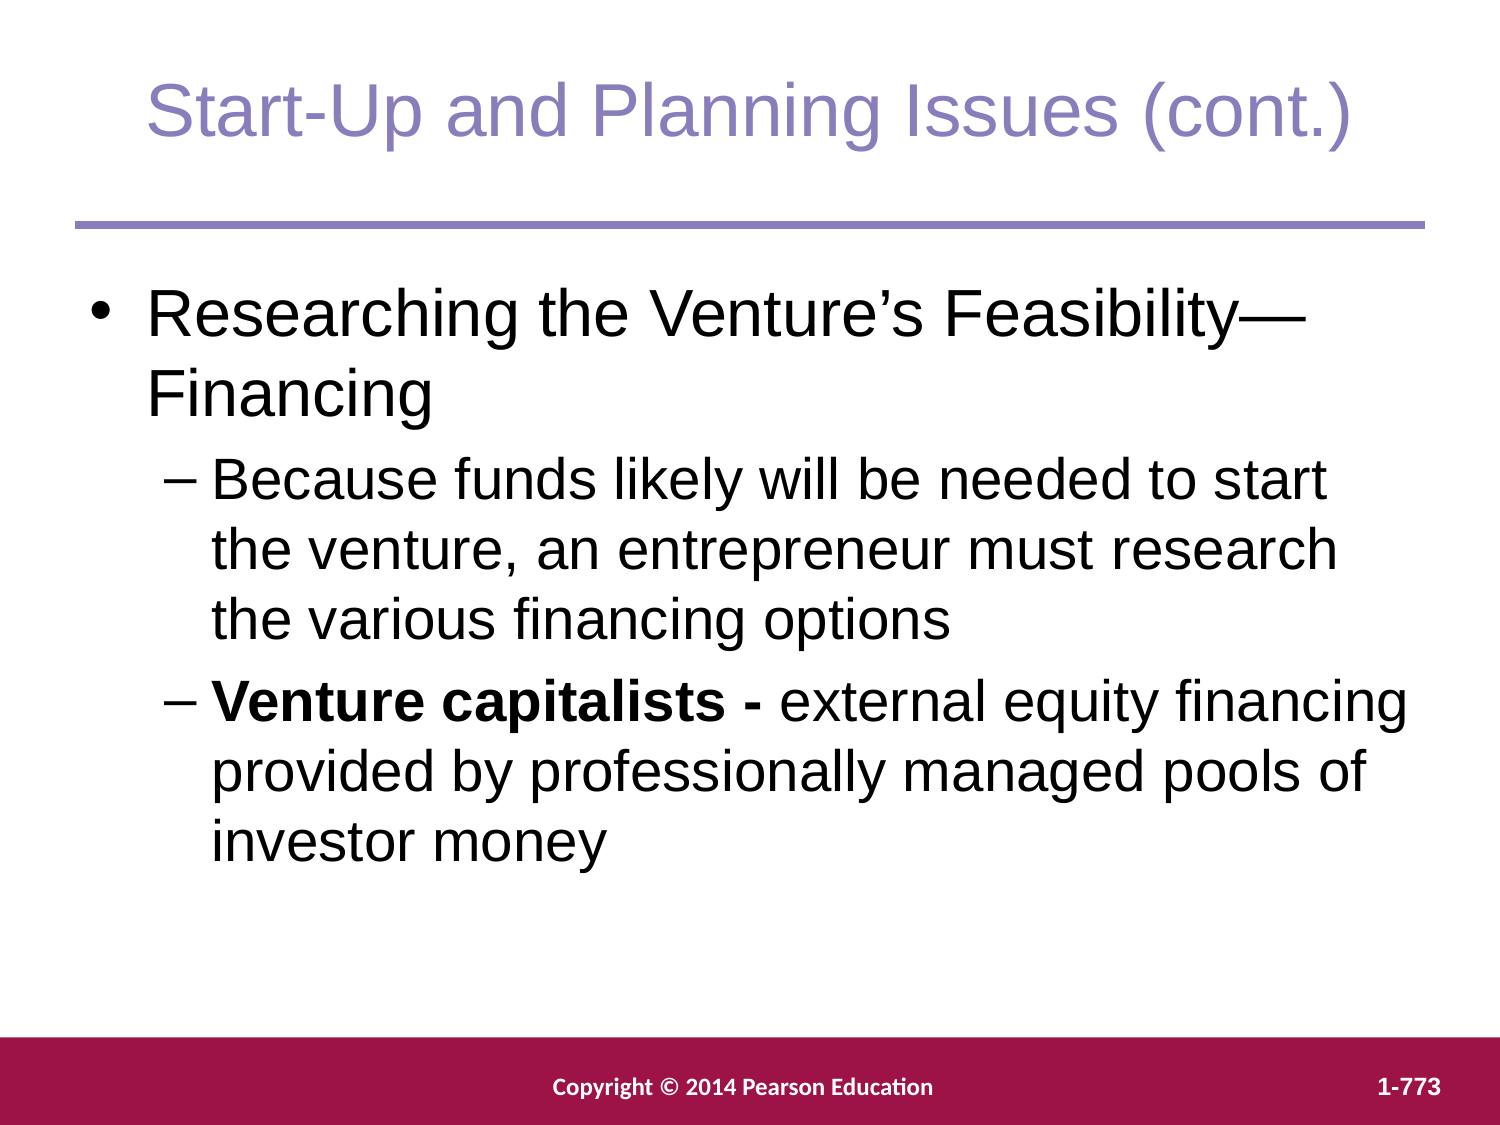

Start-Up and Planning Issues (cont.)
Researching the Venture’s Feasibility—Financing
Because funds likely will be needed to start the venture, an entrepreneur must	research the various financing options
Venture capitalists - external equity financing provided by professionally managed pools of investor money